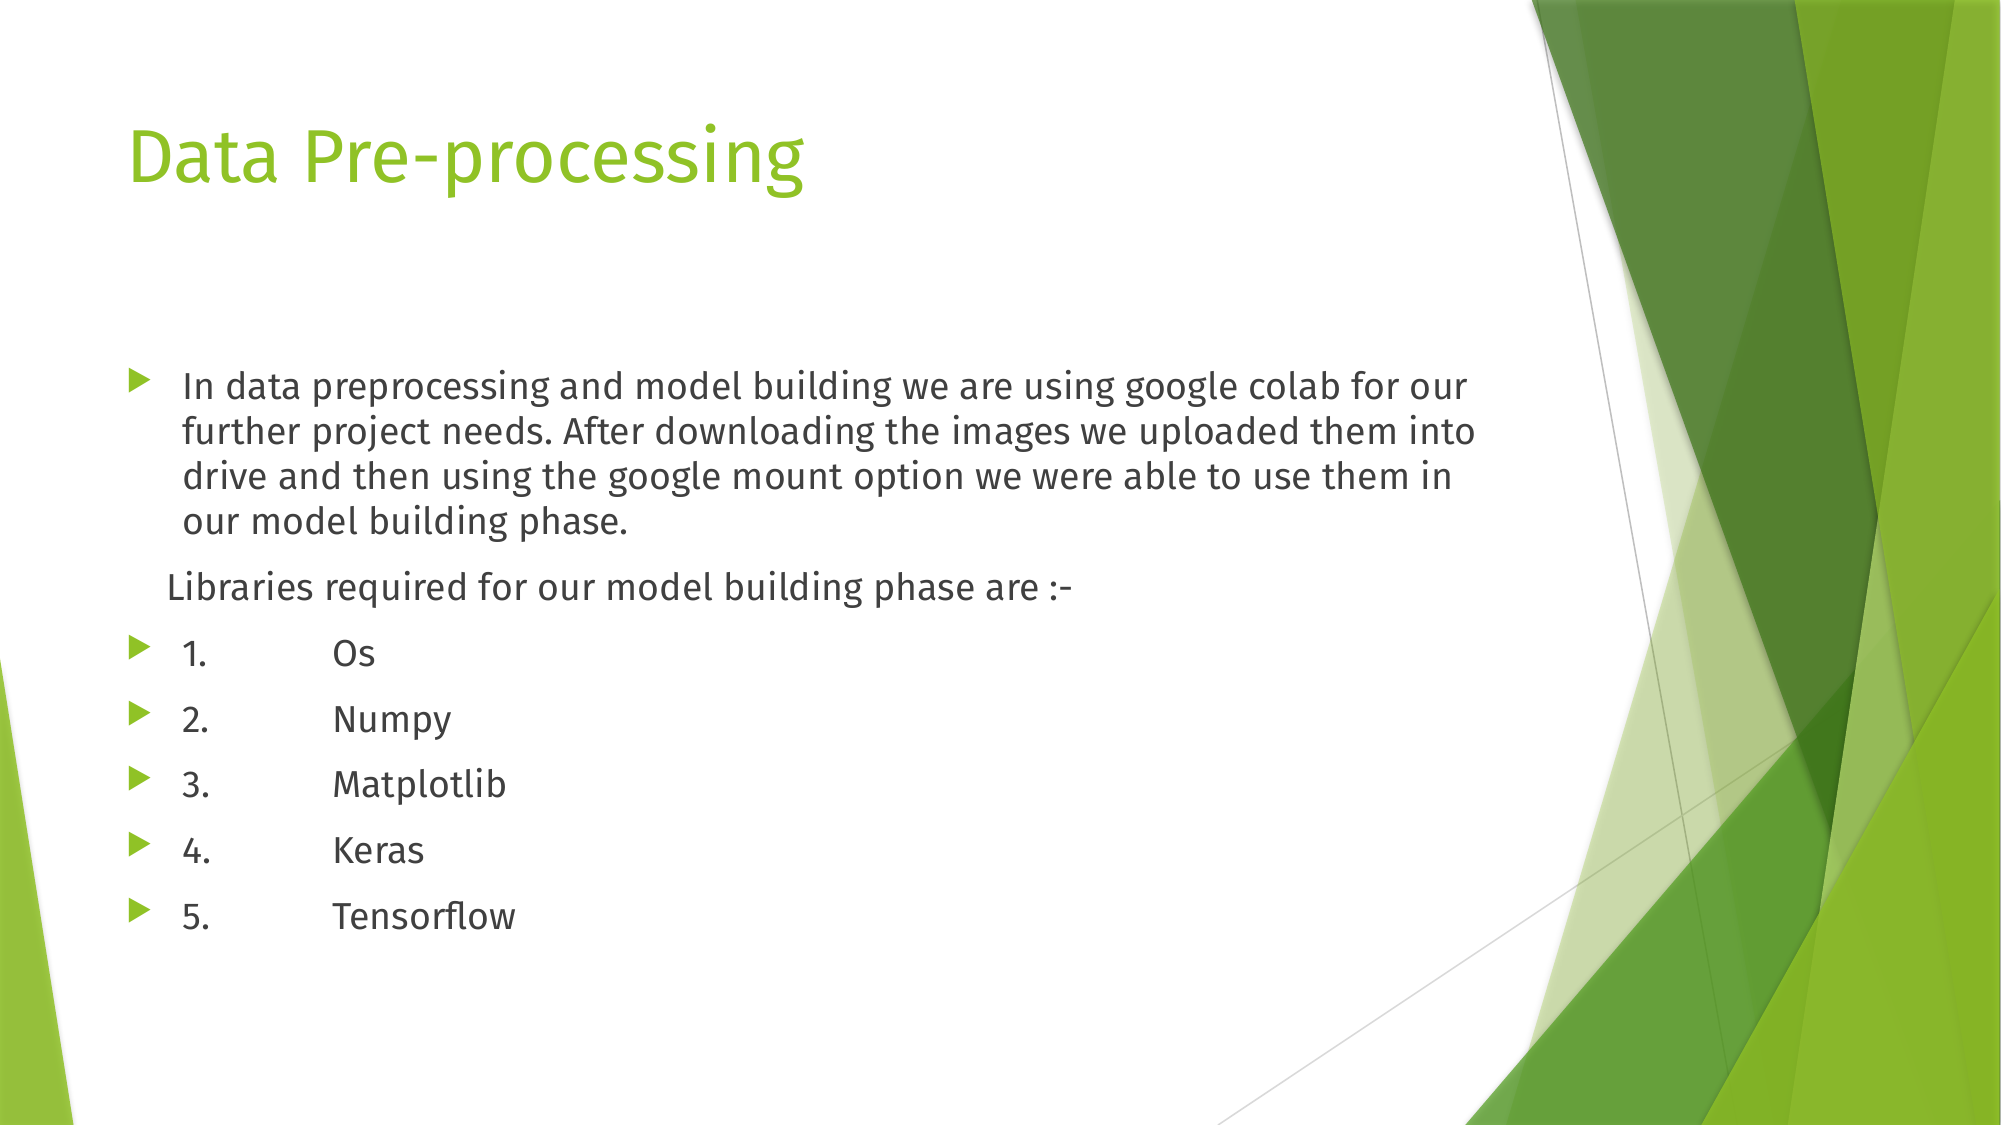

# Data Pre-processing
In data preprocessing and model building we are using google colab for our further project needs. After downloading the images we uploaded them into drive and then using the google mount option we were able to use them in our model building phase.
    Libraries required for our model building phase are :-
1.	Os
2.	Numpy
3.	Matplotlib
4.	Keras
5.	Tensorflow